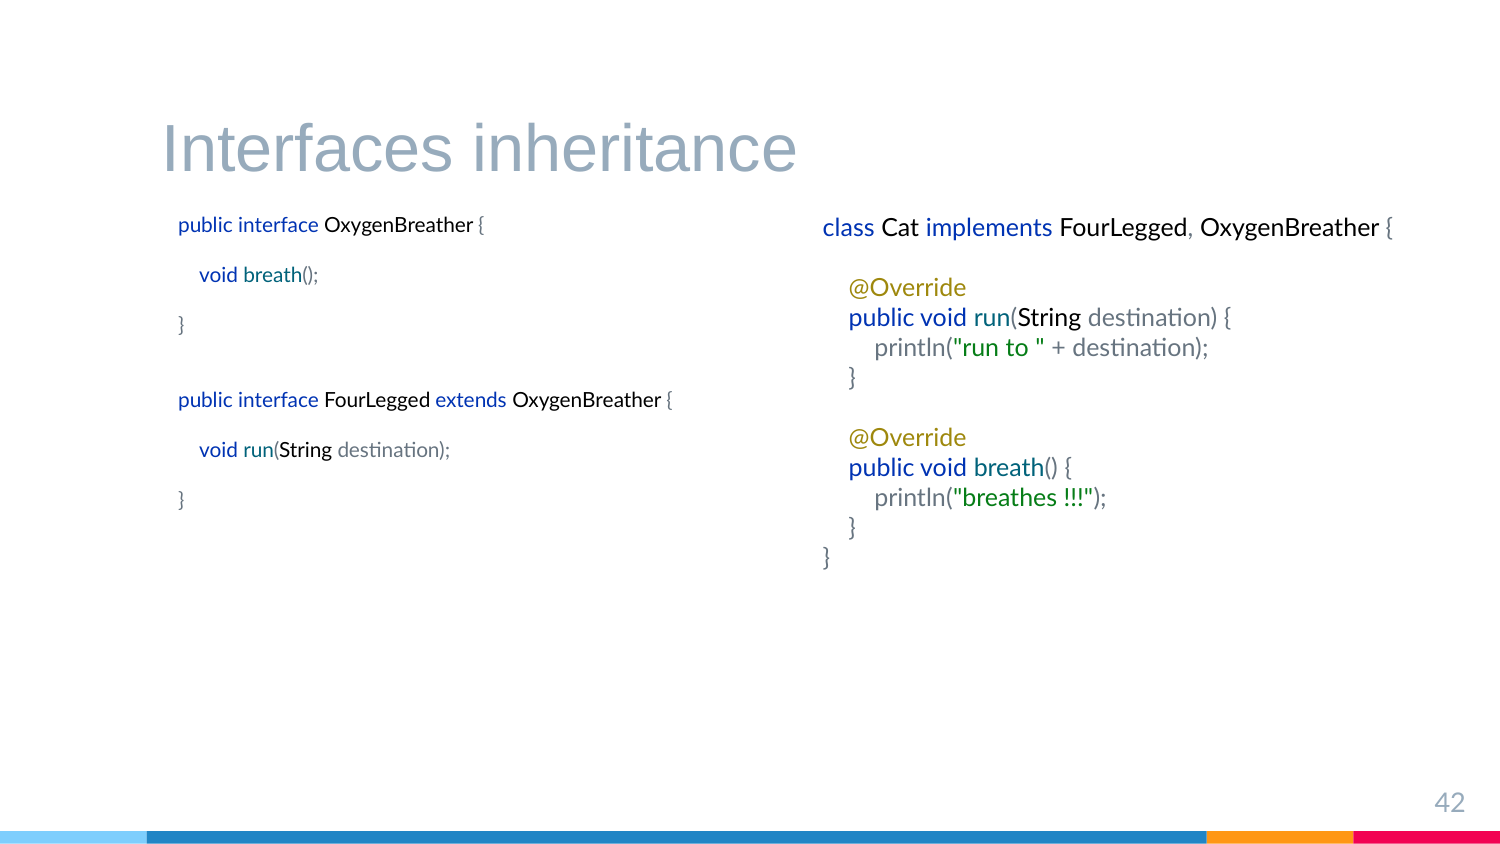

# Interfaces inheritance
public interface OxygenBreather {
    void breath();
}

public interface FourLegged extends OxygenBreather {
    void run(String destination);
}
class Cat implements FourLegged, OxygenBreather {
    @Override
    public void run(String destination) {
        println("run to " + destination);
    }
    @Override
    public void breath() {
        println("breathes !!!");
    }
}
42